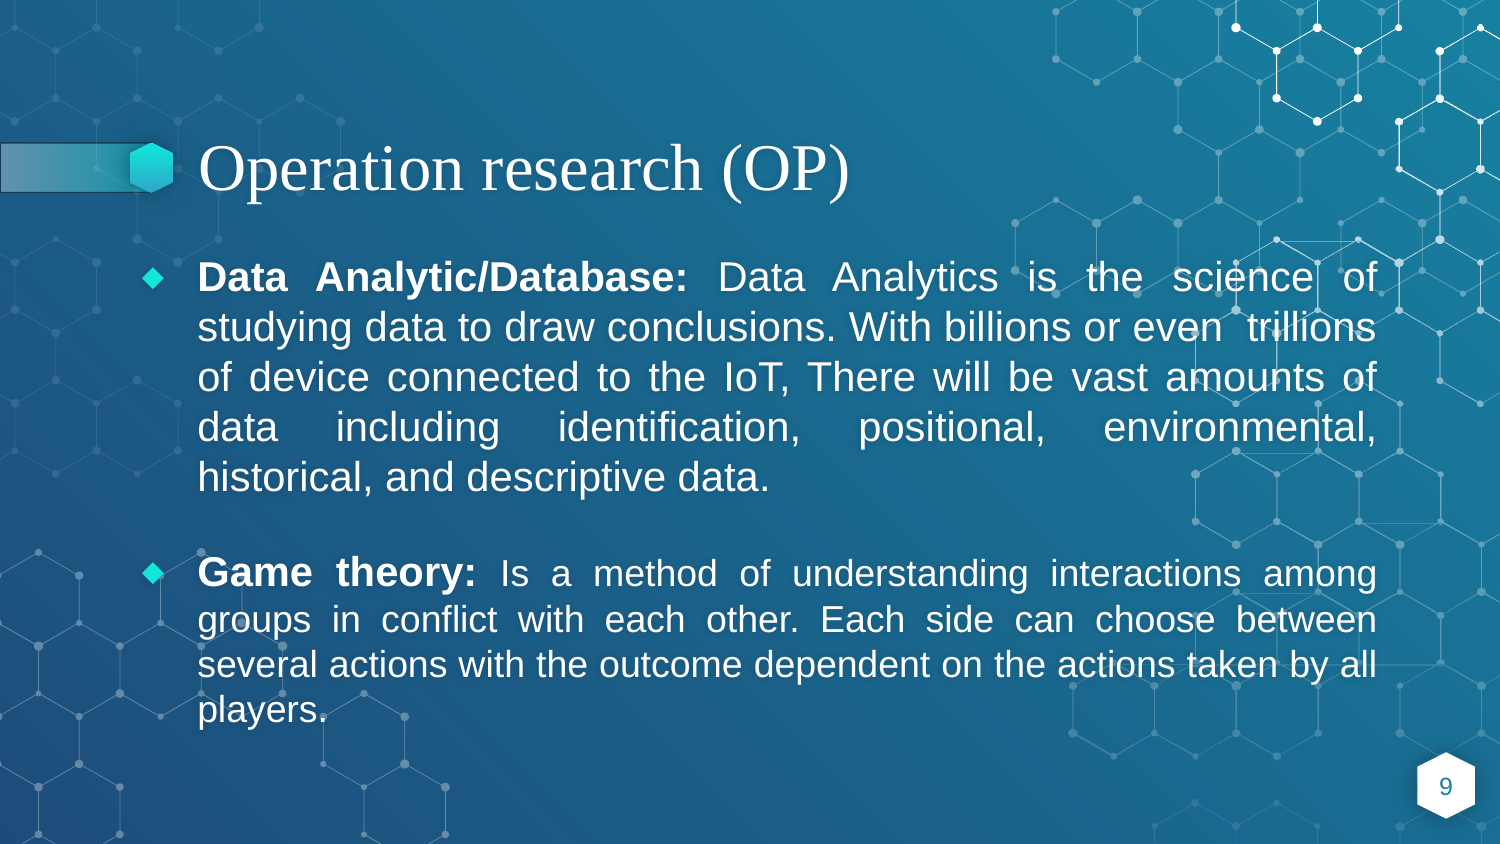

# Operation research (OP)
Data Analytic/Database: Data Analytics is the science of studying data to draw conclusions. With billions or even  trillions of device connected to the IoT, There will be vast amounts of data including identification, positional, environmental, historical, and descriptive data.

Game theory: Is a method of understanding interactions among groups in conflict with each other. Each side can choose between several actions with the outcome dependent on the actions taken by all players.

9